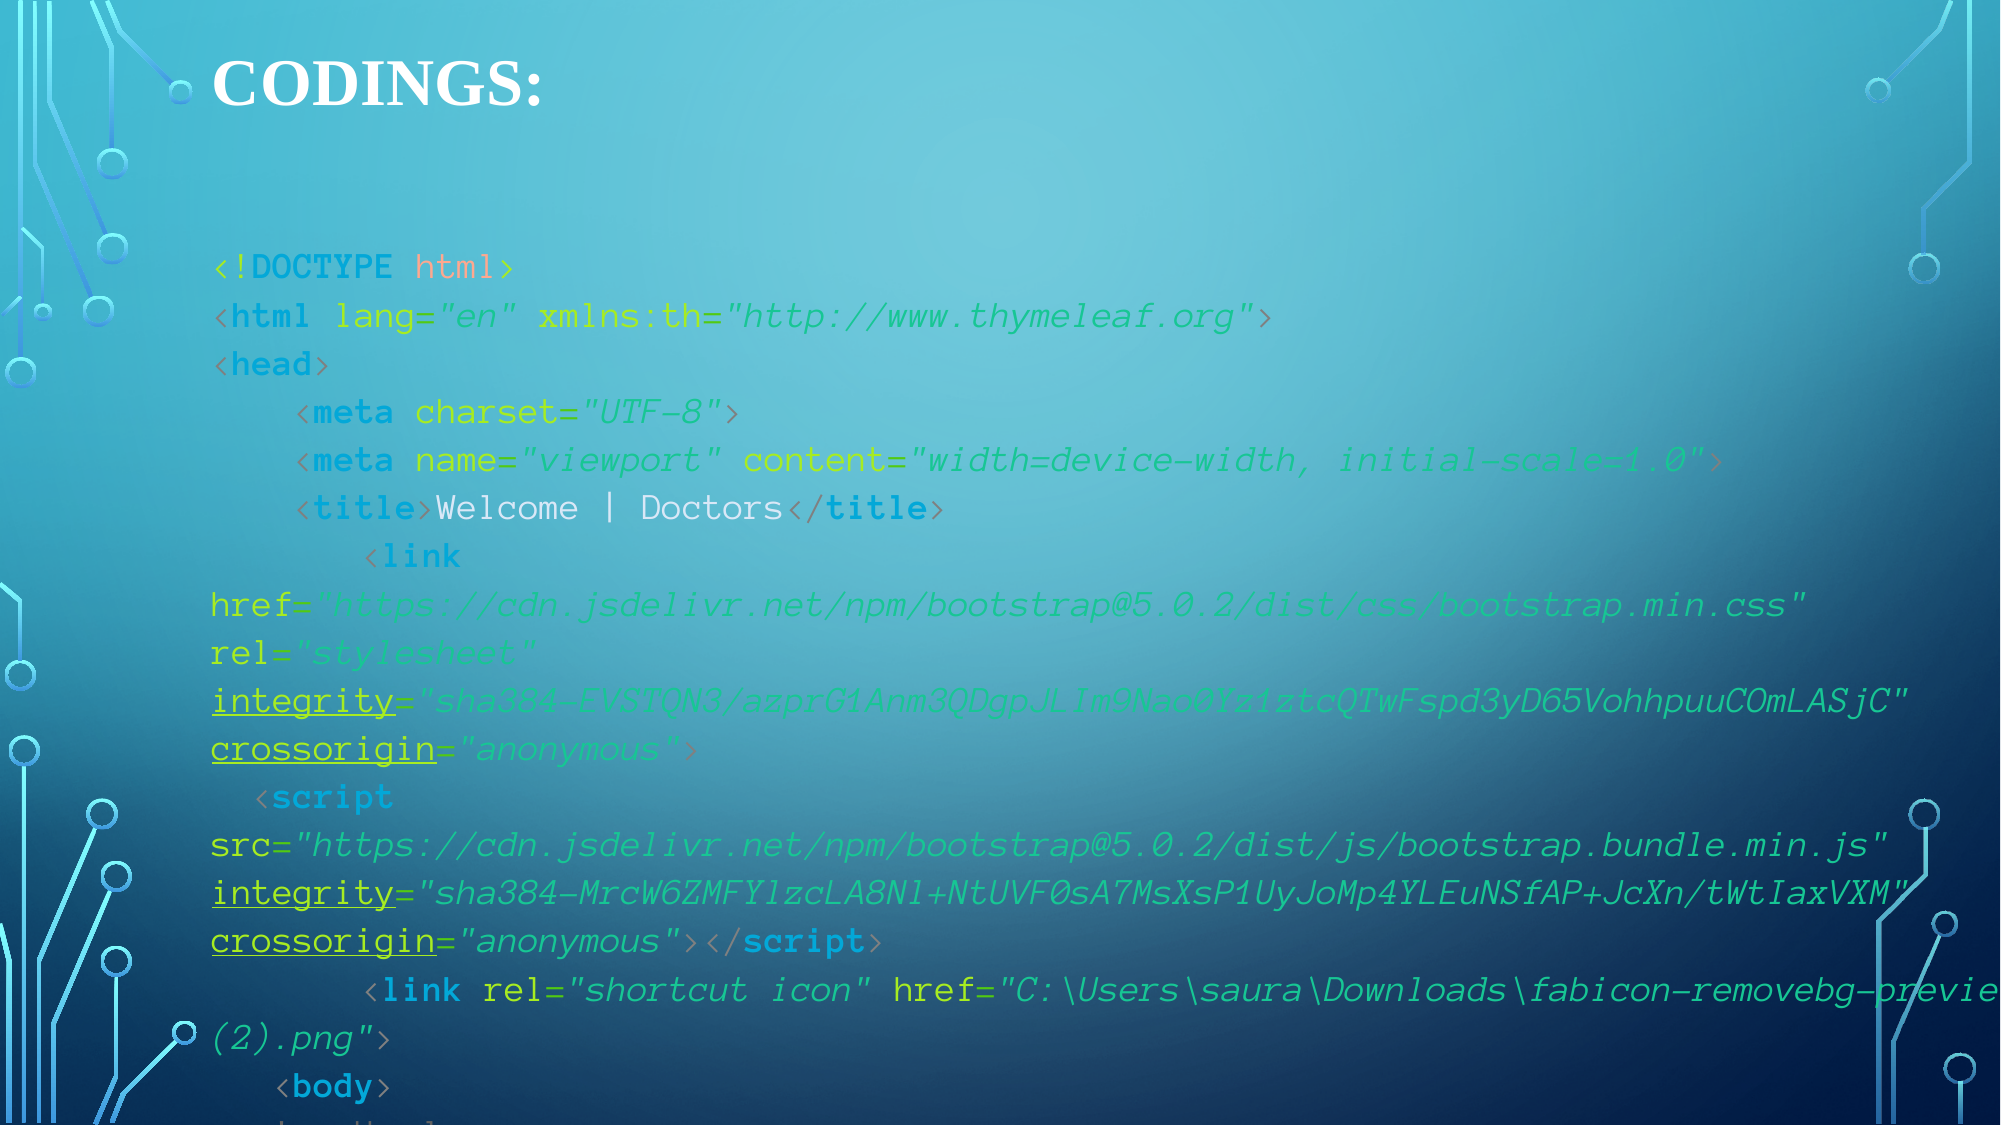

CODINGS:

<!DOCTYPE html>
<html lang="en" xmlns:th="http://www.thymeleaf.org">
<head>
    <meta charset="UTF-8">
    <meta name="viewport" content="width=device-width, initial-scale=1.0">
    <title>Welcome | Doctors</title>
	<link href="https://cdn.jsdelivr.net/npm/bootstrap@5.0.2/dist/css/bootstrap.min.css" rel="stylesheet" integrity="sha384-EVSTQN3/azprG1Anm3QDgpJLIm9Nao0Yz1ztcQTwFspd3yD65VohhpuuCOmLASjC" crossorigin="anonymous">
  <script src="https://cdn.jsdelivr.net/npm/bootstrap@5.0.2/dist/js/bootstrap.bundle.min.js" integrity="sha384-MrcW6ZMFYlzcLA8Nl+NtUVF0sA7MsXsP1UyJoMp4YLEuNSfAP+JcXn/tWtIaxVXM" crossorigin="anonymous"></script>
	<link rel="shortcut icon" href="C:\Users\saura\Downloads\fabicon-removebg-preview (2).png">
   <body>
  <!-- Header -->